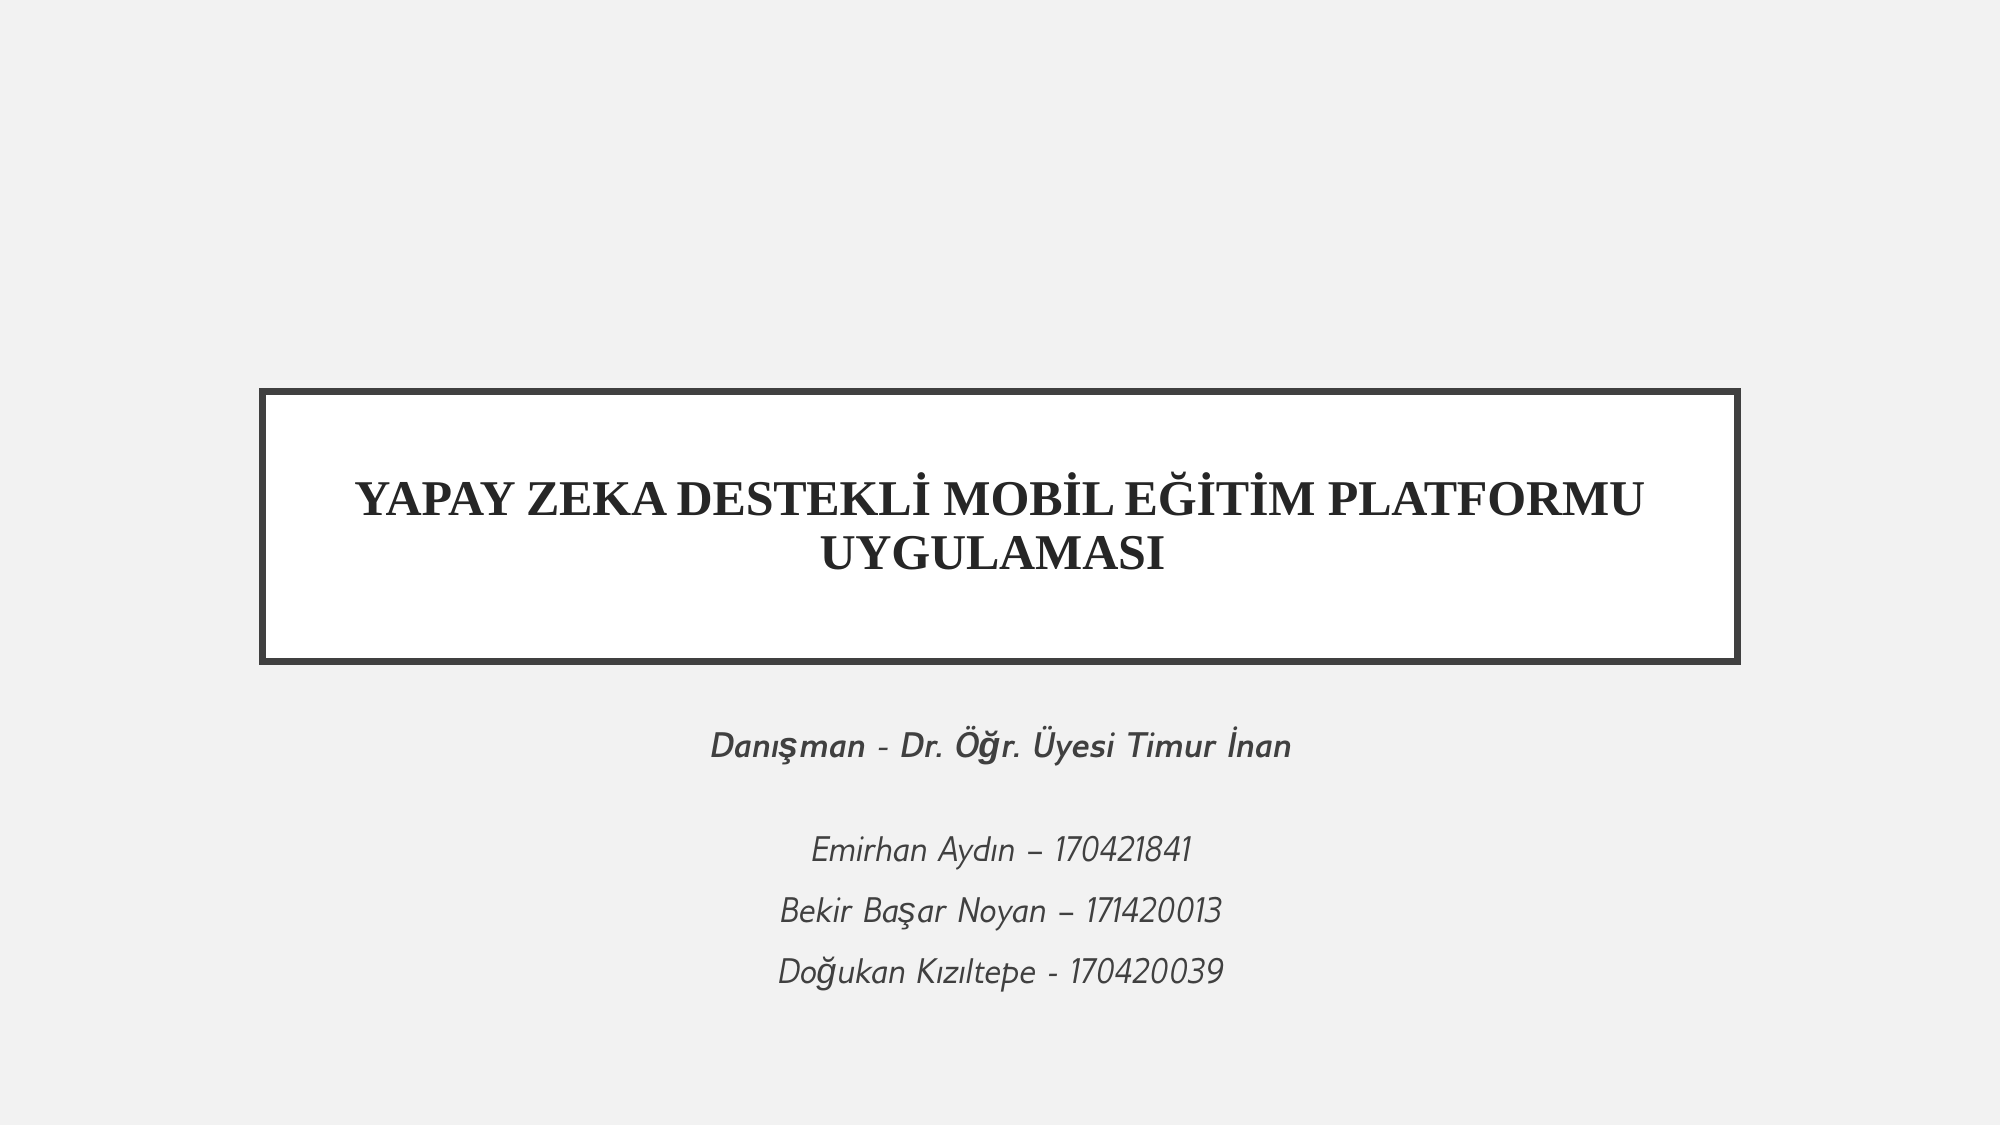

# YAPAY ZEKA DESTEKLİ MOBİL EĞİTİM PLATFORMU UYGULAMASI
Danışman - Dr. Öğr. Üyesi Timur İnan
Emirhan Aydın – 170421841
Bekir Başar Noyan – 171420013
Doğukan Kızıltepe - 170420039